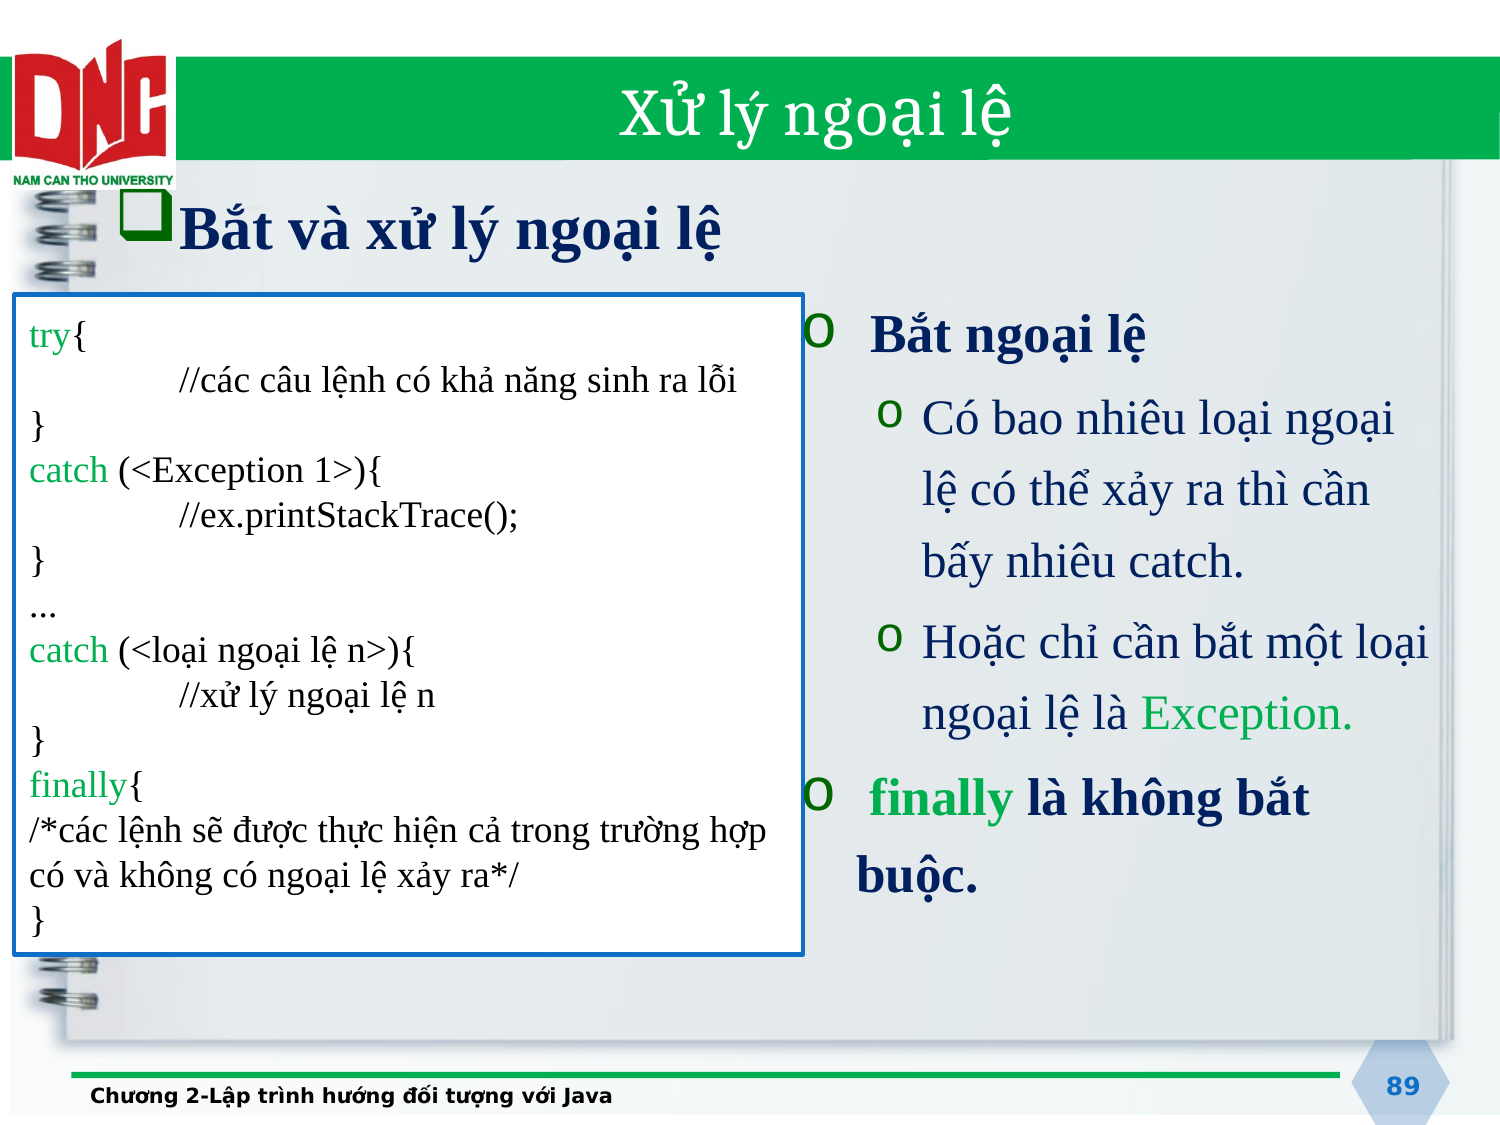

# Xử lý ngoại lệ
Bắt và xử lý ngoại lệ
 Bắt ngoại lệ
Có bao nhiêu loại ngoại lệ có thể xảy ra thì cần bấy nhiêu catch.
Hoặc chỉ cần bắt một loại ngoại lệ là Exception.
 finally là không bắt buộc.

try{
	//các câu lệnh có khả năng sinh ra lỗi
}
catch (<Exception 1>){
	//ex.printStackTrace();
}
...
catch (<loại ngoại lệ n>){
	//xử lý ngoại lệ n
}
finally{
/*các lệnh sẽ được thực hiện cả trong trường hợp có và không có ngoại lệ xảy ra*/
}
89
Chương 2-Lập trình hướng đối tượng với Java